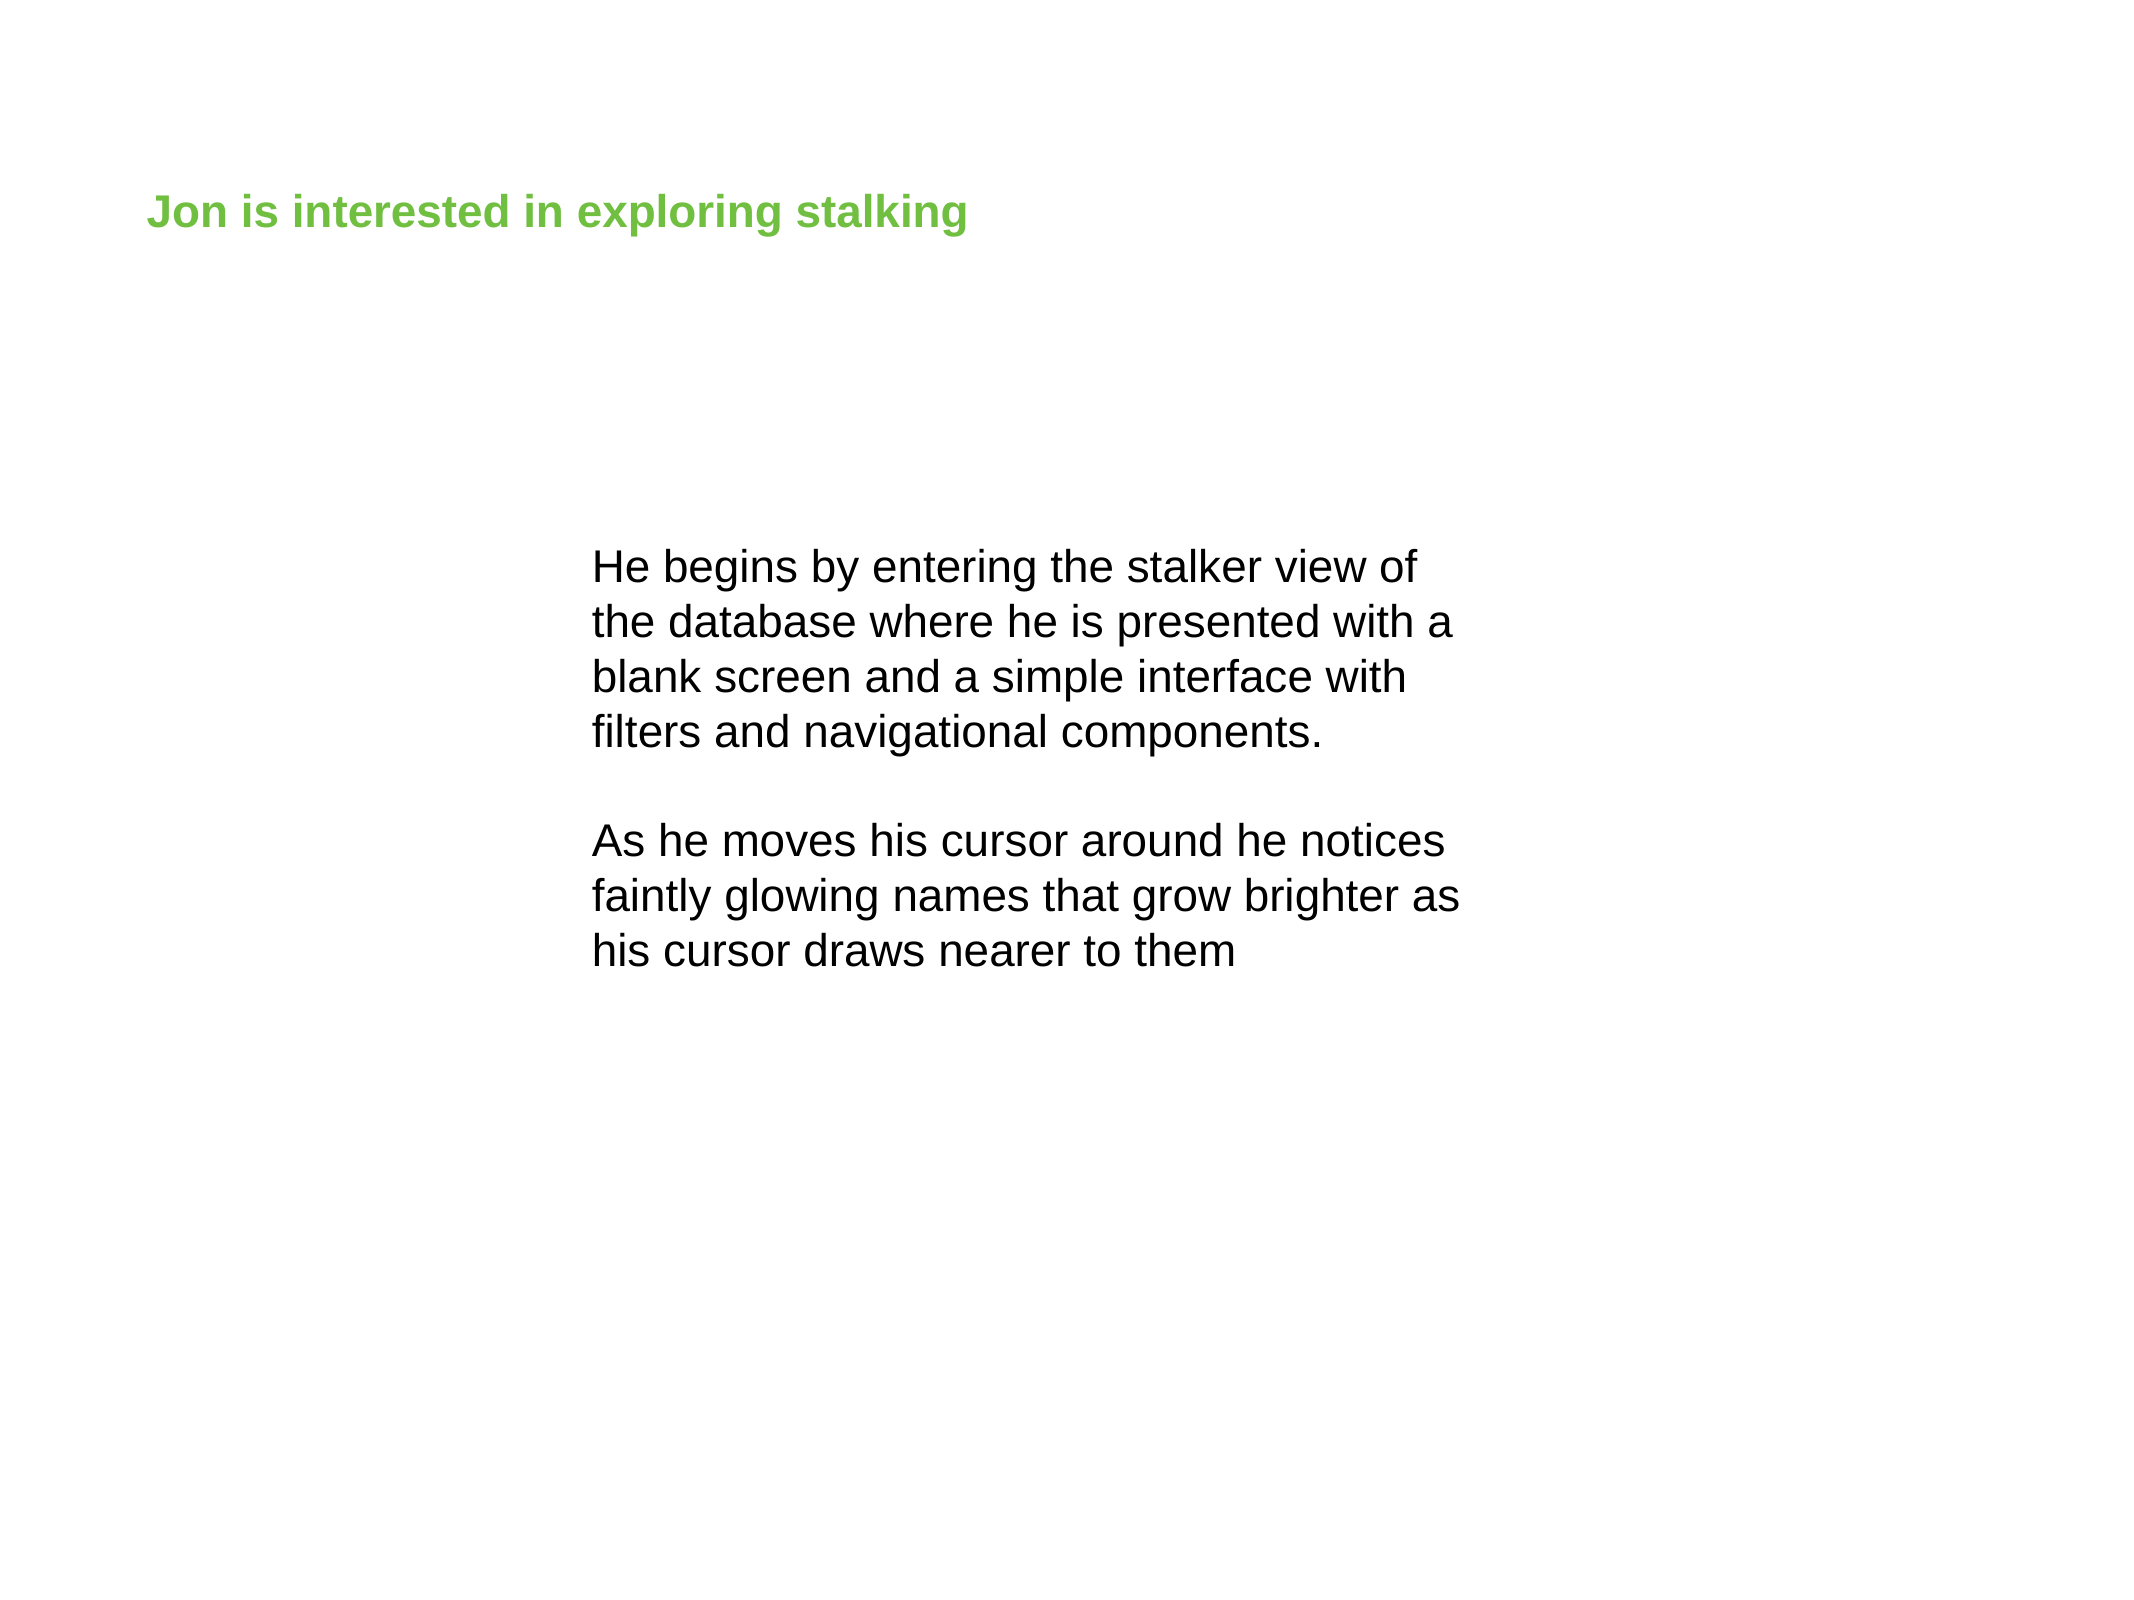

Jon is interested in exploring stalking
He begins by entering the stalker view of the database where he is presented with a blank screen and a simple interface with filters and navigational components.
As he moves his cursor around he notices faintly glowing names that grow brighter as his cursor draws nearer to them